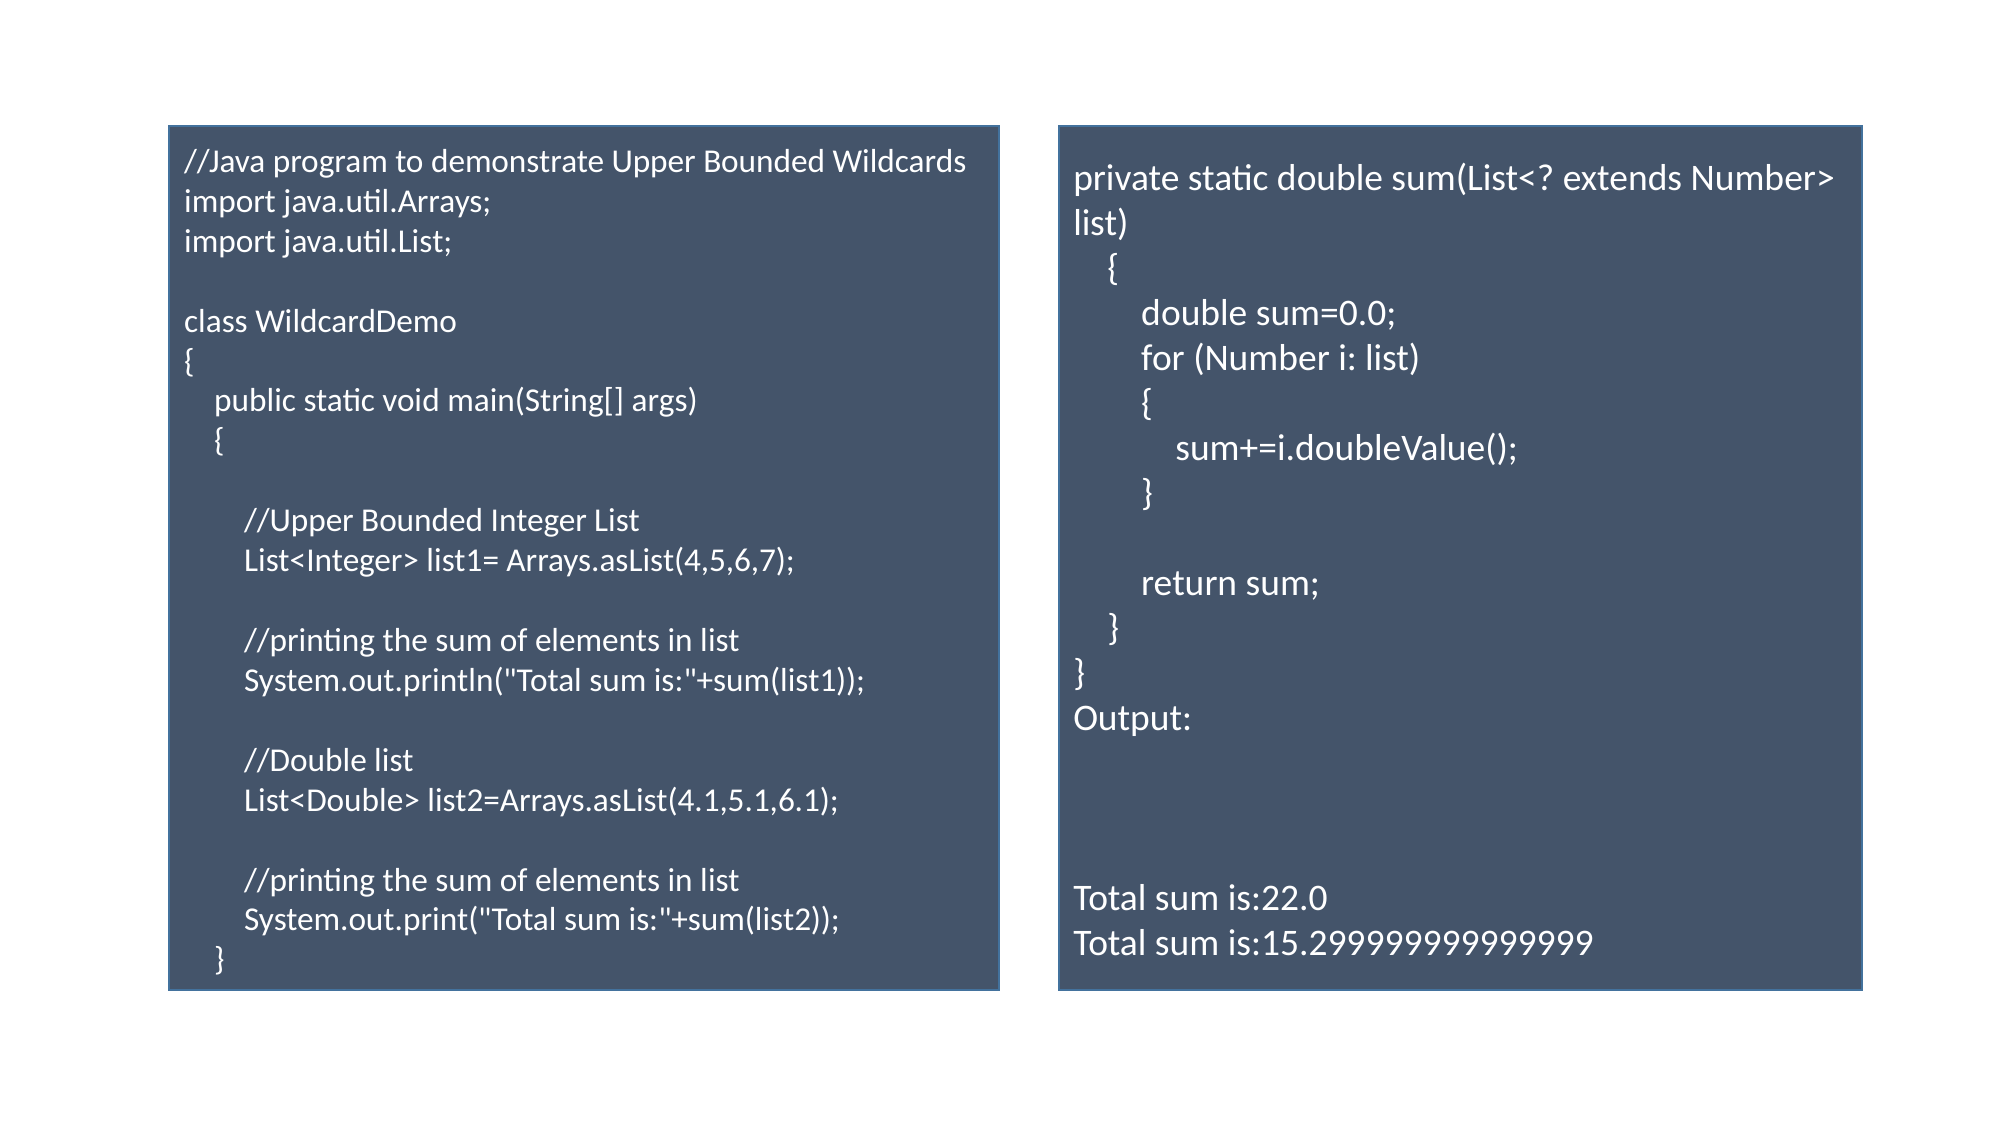

//Java program to demonstrate Upper Bounded Wildcards
import java.util.Arrays;
import java.util.List;

class WildcardDemo
{
    public static void main(String[] args)
    {

        //Upper Bounded Integer List
        List<Integer> list1= Arrays.asList(4,5,6,7);

        //printing the sum of elements in list
        System.out.println("Total sum is:"+sum(list1));

        //Double list
        List<Double> list2=Arrays.asList(4.1,5.1,6.1);

        //printing the sum of elements in list
        System.out.print("Total sum is:"+sum(list2));
    }
private static double sum(List<? extends Number> list)
    {
        double sum=0.0;
        for (Number i: list)
        {
            sum+=i.doubleValue();
        }

        return sum;
    }
}
Output:

Total sum is:22.0
Total sum is:15.299999999999999